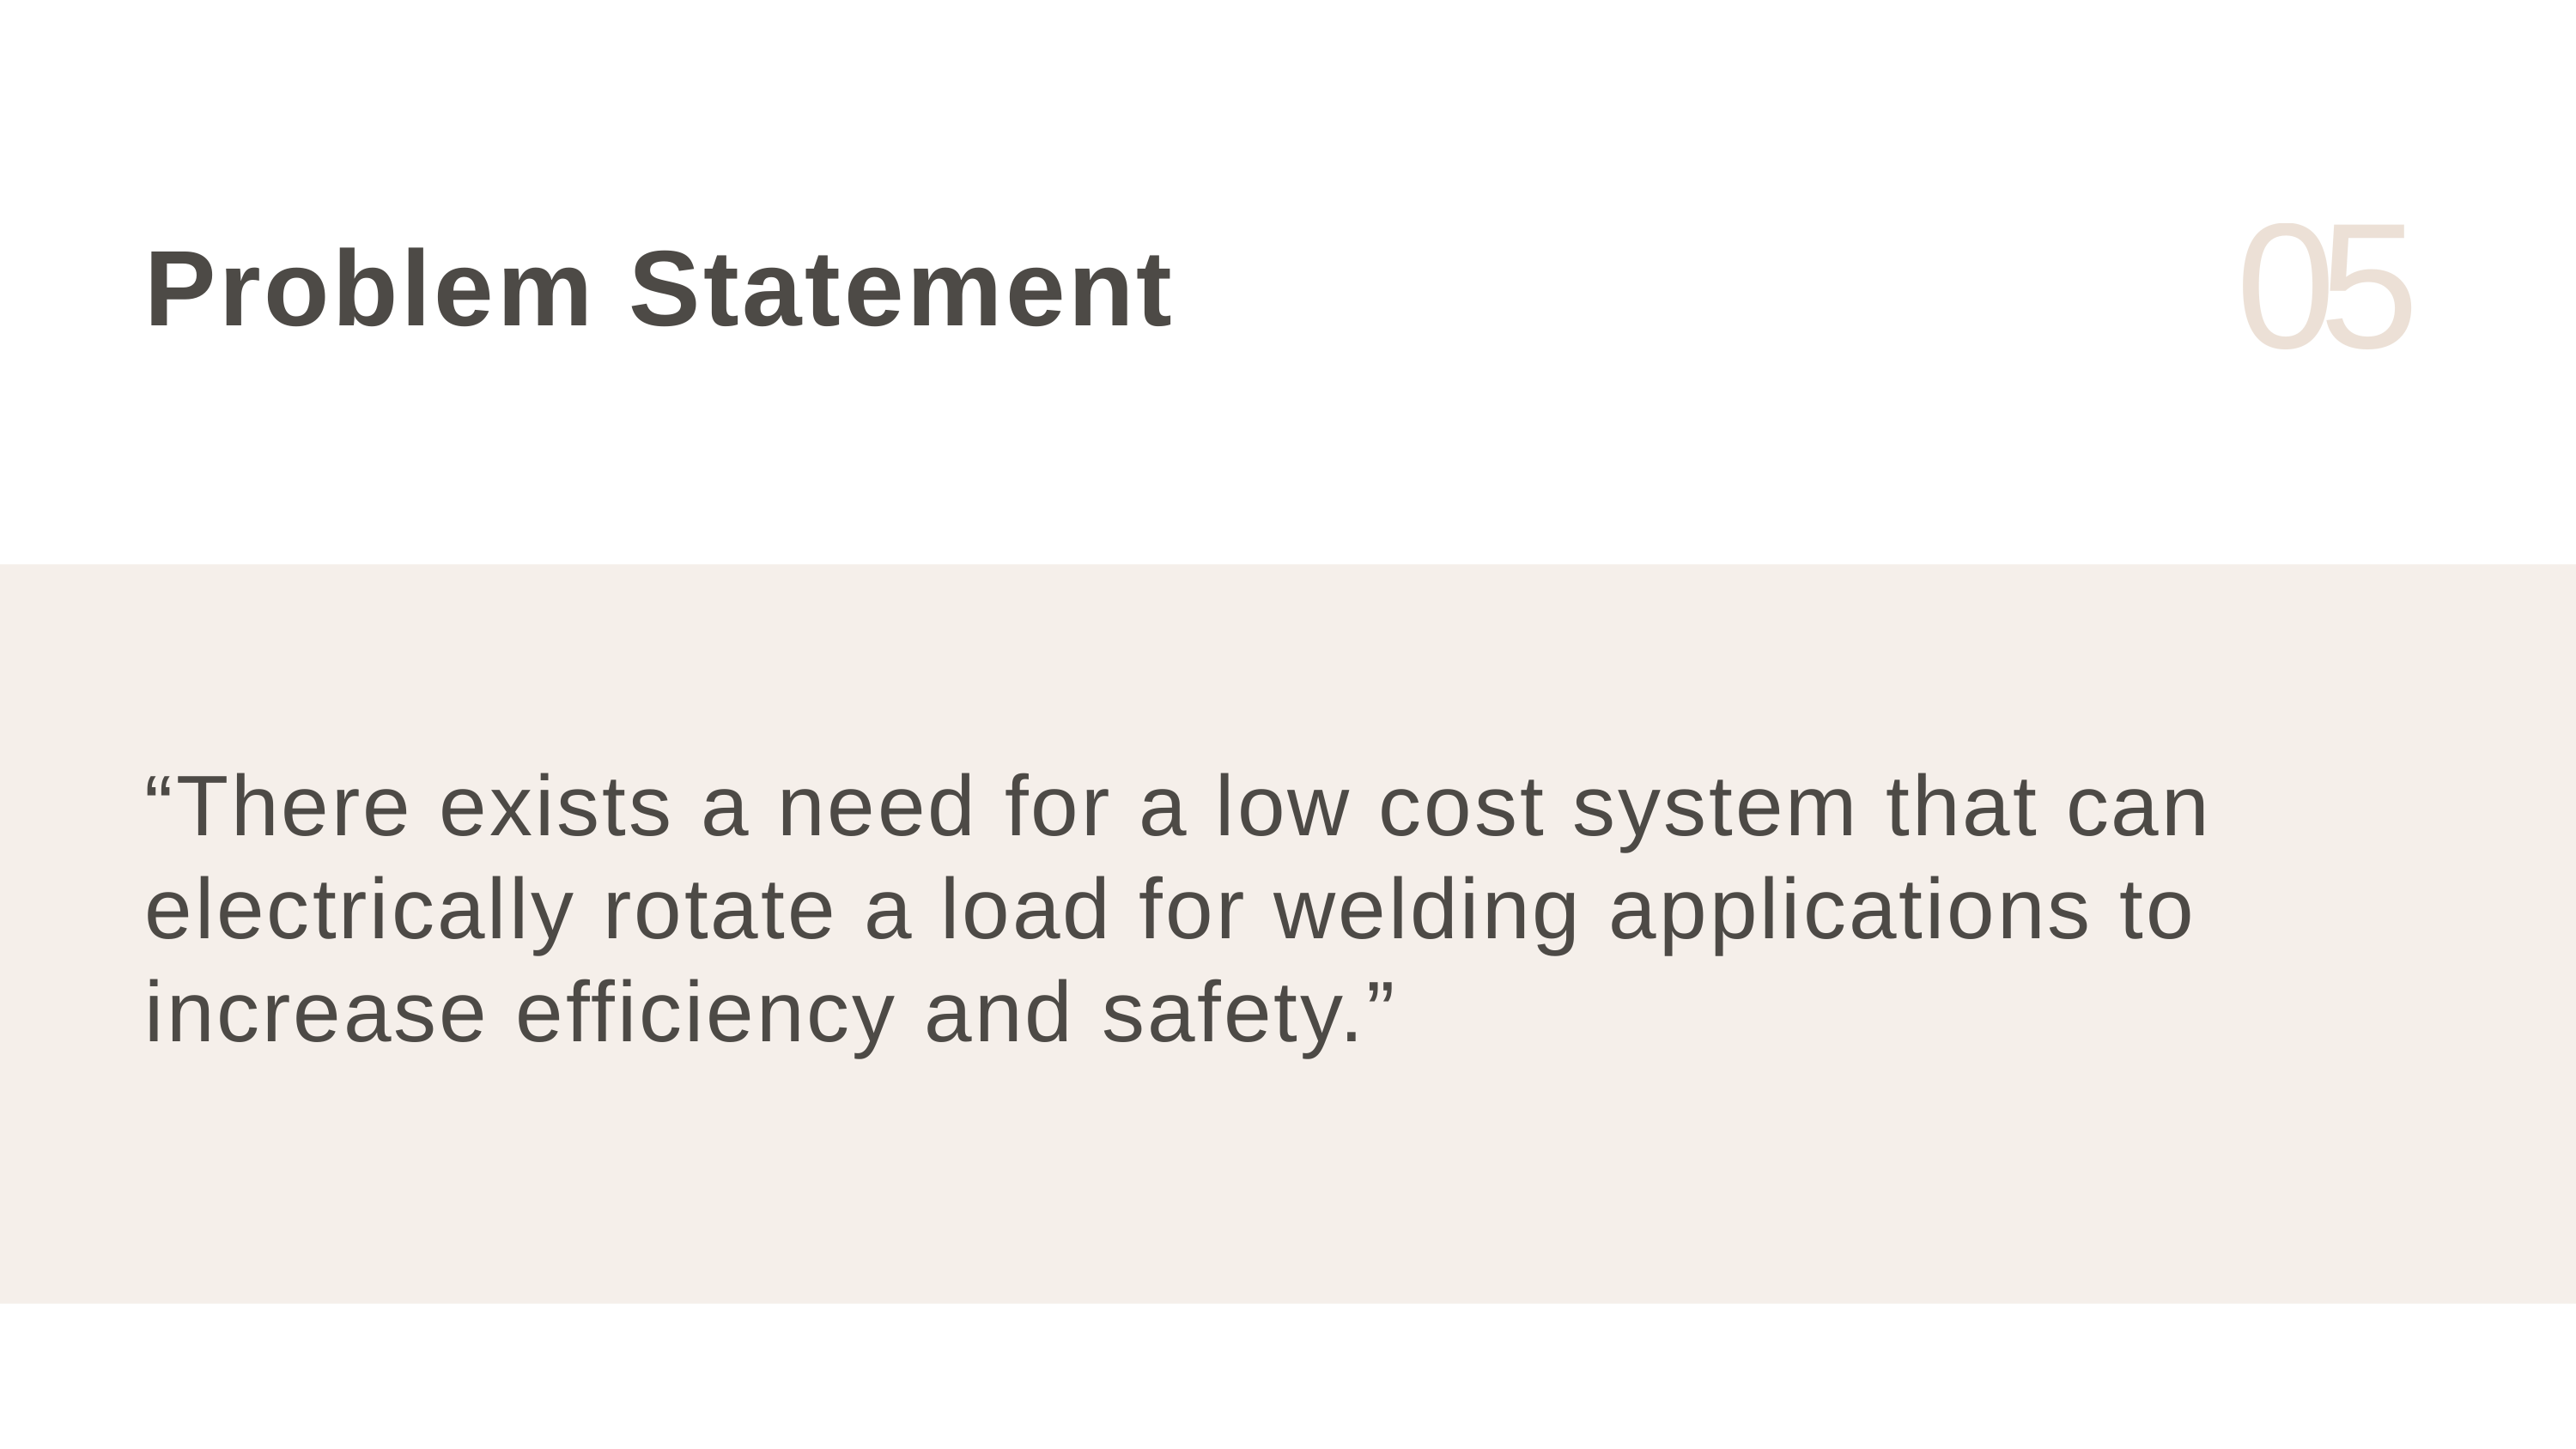

05
Problem Statement

“There exists a need for a low cost system that can electrically rotate a load for welding applications to increase efficiency and safety.”